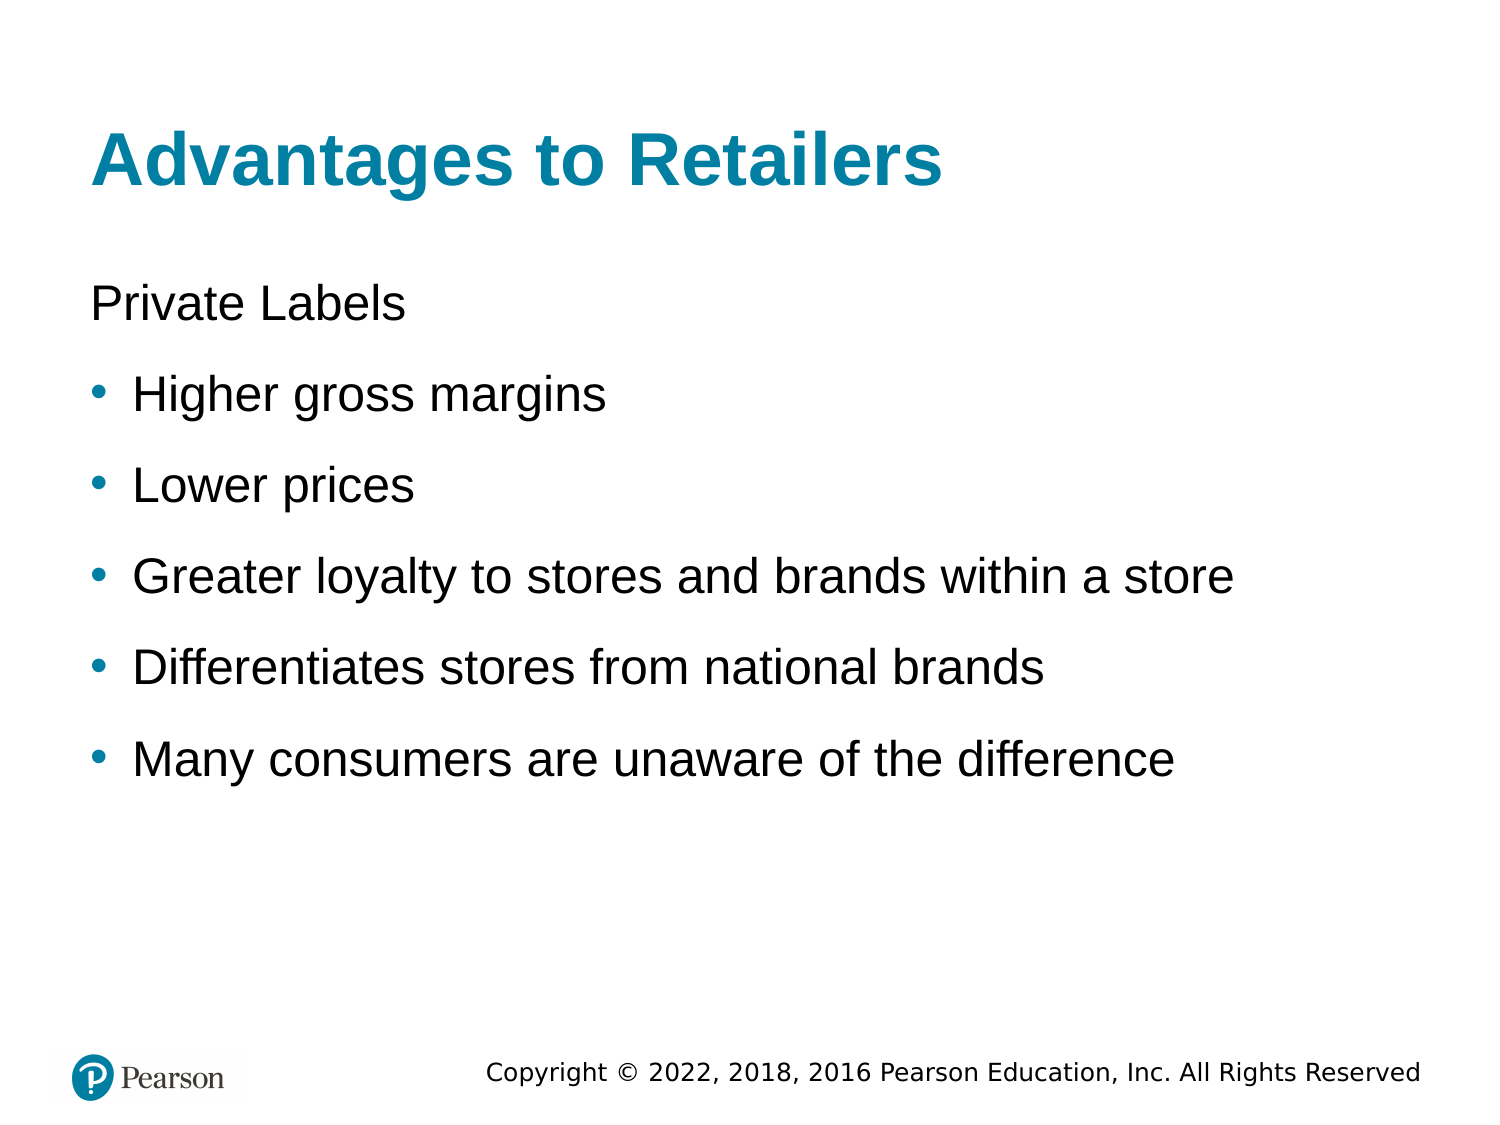

# Advantages to Retailers
Private Labels
Higher gross margins
Lower prices
Greater loyalty to stores and brands within a store
Differentiates stores from national brands
Many consumers are unaware of the difference